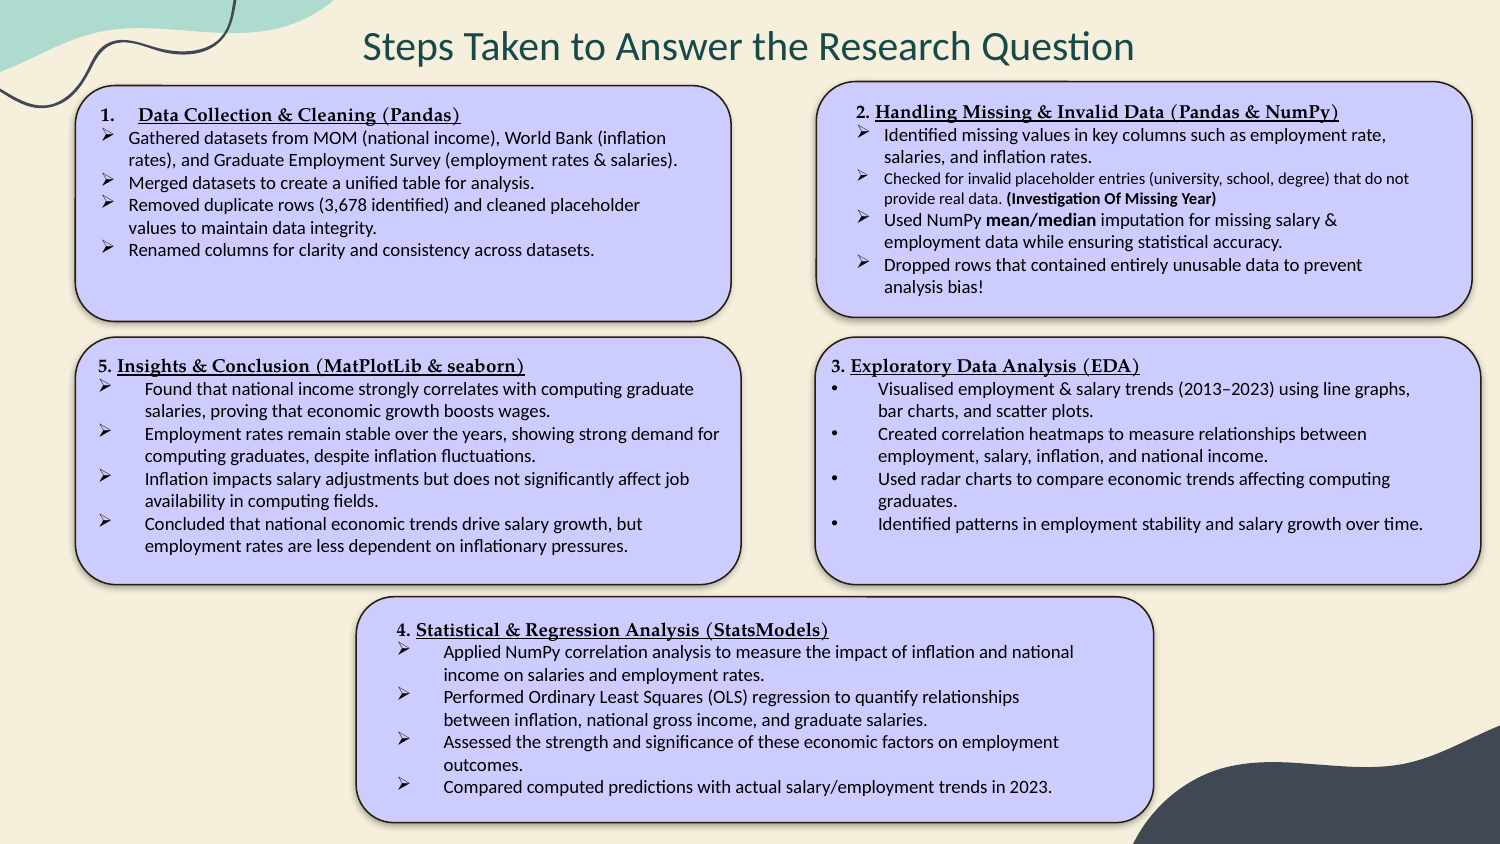

# Steps Taken to Answer the Research Question

2. Handling Missing & Invalid Data (Pandas & NumPy)
Identified missing values in key columns such as employment rate, salaries, and inflation rates.
Checked for invalid placeholder entries (university, school, degree) that do not provide real data. (Investigation Of Missing Year)
Used NumPy mean/median imputation for missing salary & employment data while ensuring statistical accuracy.
Dropped rows that contained entirely unusable data to prevent analysis bias!
Data Collection & Cleaning (Pandas)
Gathered datasets from MOM (national income), World Bank (inflation rates), and Graduate Employment Survey (employment rates & salaries).
Merged datasets to create a unified table for analysis.
Removed duplicate rows (3,678 identified) and cleaned placeholder values to maintain data integrity.
Renamed columns for clarity and consistency across datasets.

5. Insights & Conclusion (MatPlotLib & seaborn)
Found that national income strongly correlates with computing graduate salaries, proving that economic growth boosts wages.
Employment rates remain stable over the years, showing strong demand for computing graduates, despite inflation fluctuations.
Inflation impacts salary adjustments but does not significantly affect job availability in computing fields.
Concluded that national economic trends drive salary growth, but employment rates are less dependent on inflationary pressures.

3. Exploratory Data Analysis (EDA)
Visualised employment & salary trends (2013–2023) using line graphs, bar charts, and scatter plots.
Created correlation heatmaps to measure relationships between employment, salary, inflation, and national income.
Used radar charts to compare economic trends affecting computing graduates.
Identified patterns in employment stability and salary growth over time.

4. Statistical & Regression Analysis (StatsModels)
Applied NumPy correlation analysis to measure the impact of inflation and national income on salaries and employment rates.
Performed Ordinary Least Squares (OLS) regression to quantify relationships between inflation, national gross income, and graduate salaries.
Assessed the strength and significance of these economic factors on employment outcomes.
Compared computed predictions with actual salary/employment trends in 2023.